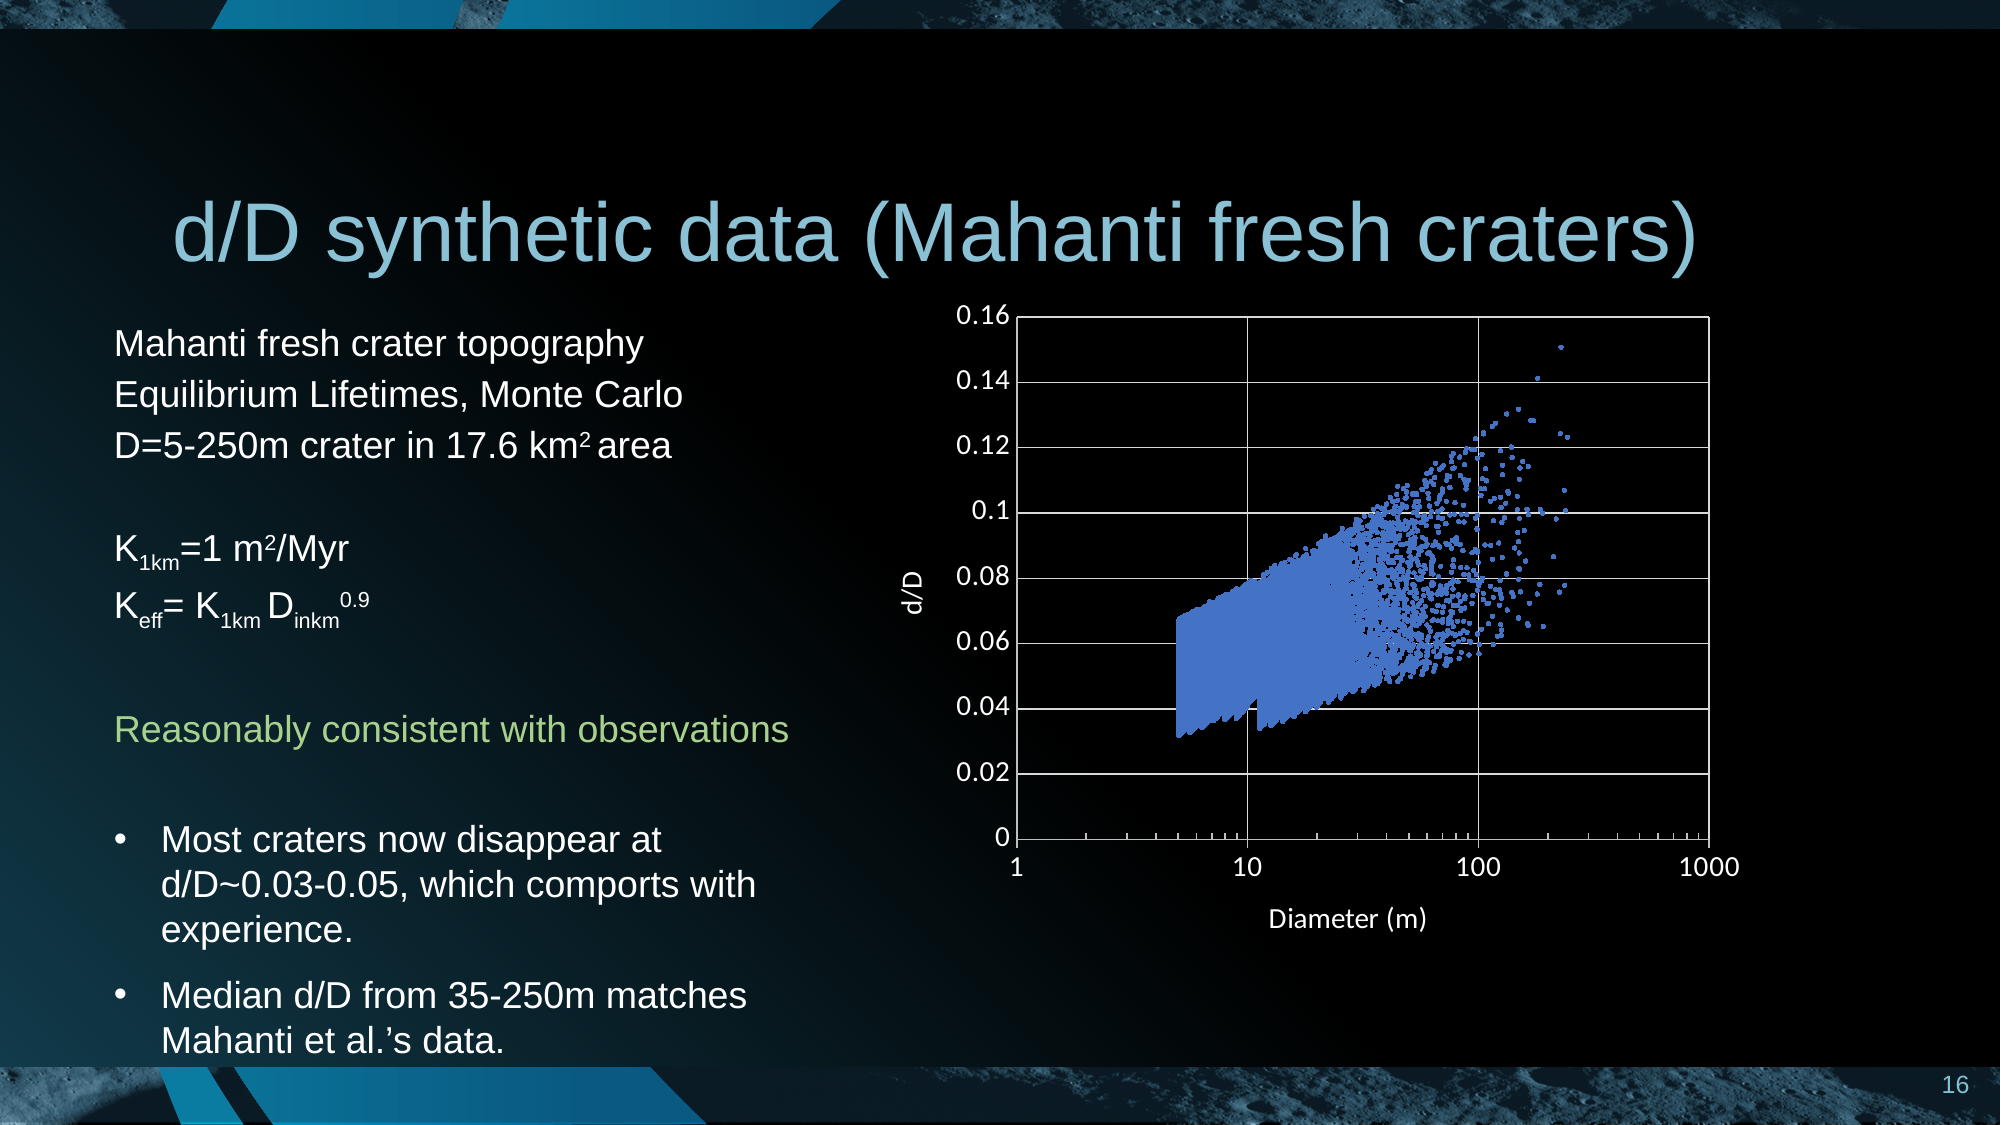

# d/D synthetic data (Mahanti fresh craters)

### Chart

| Category |  |
|---|---|
Mahanti fresh crater topography
Equilibrium Lifetimes, Monte Carlo
D=5-250m crater in 17.6 km2 area

K1km=1 m2/Myr
Keff= K1km Dinkm0.9

Reasonably consistent with observations
Most craters now disappear at d/D~0.03-0.05, which comports with experience.
Median d/D from 35-250m matches Mahanti et al.’s data.
16